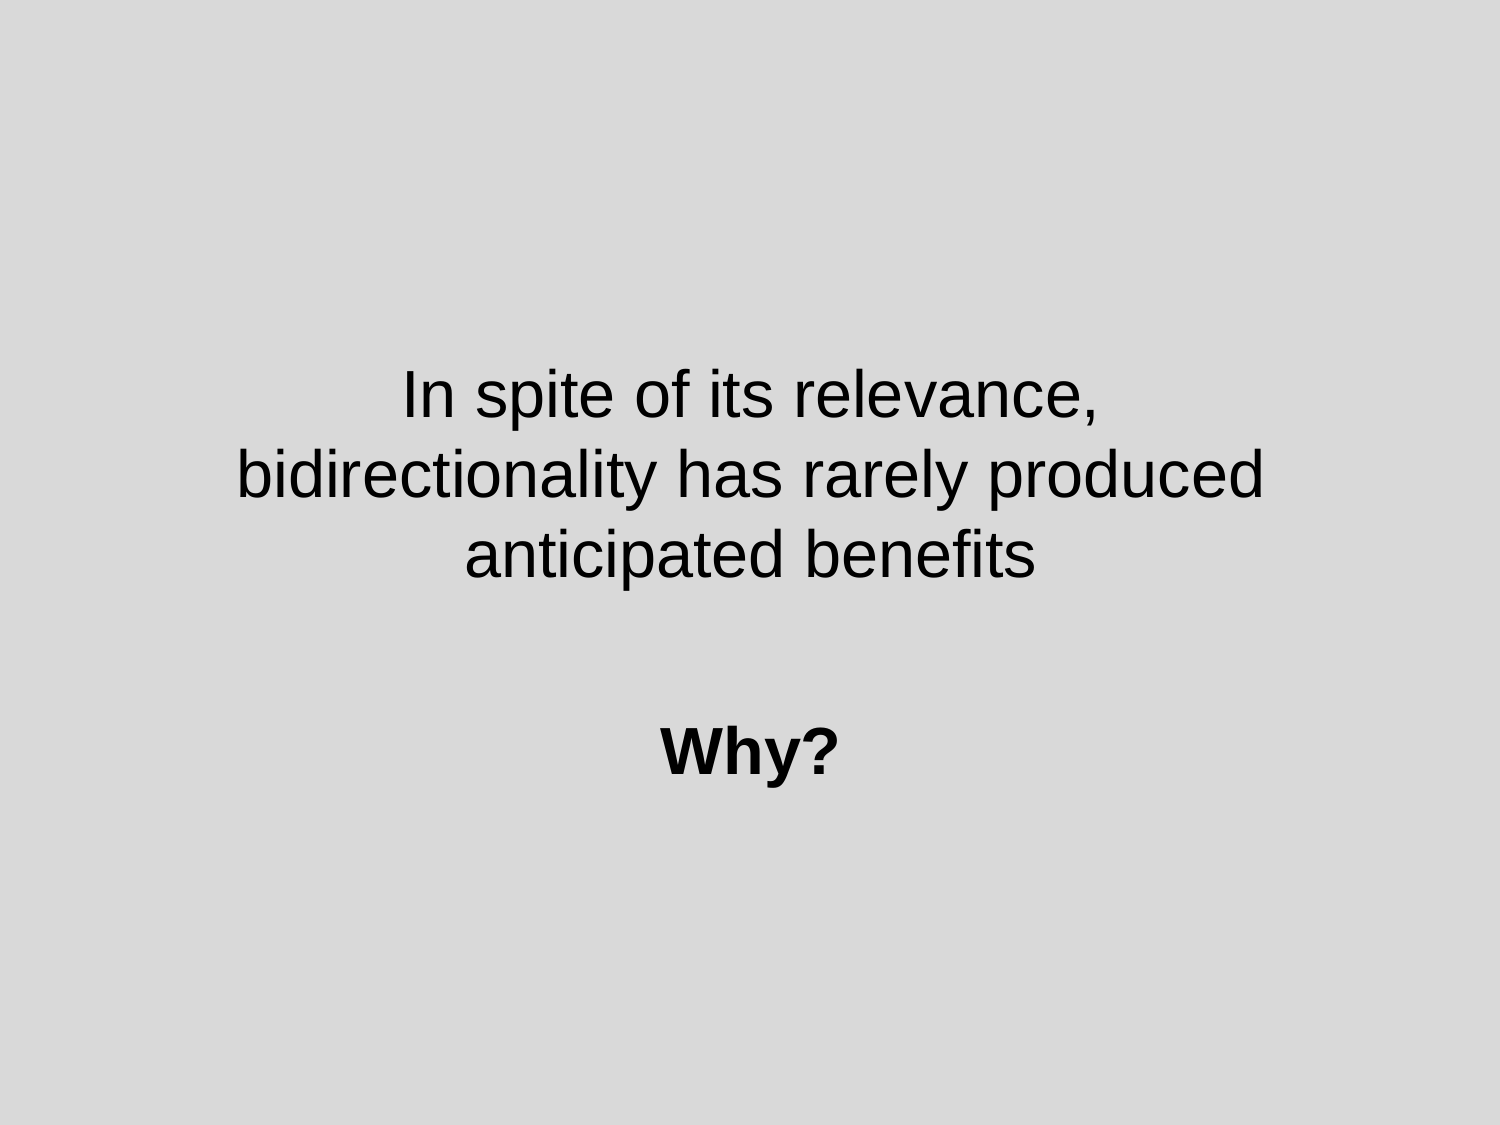

In spite of its relevance, bidirectionality has rarely produced anticipated benefits

Why?